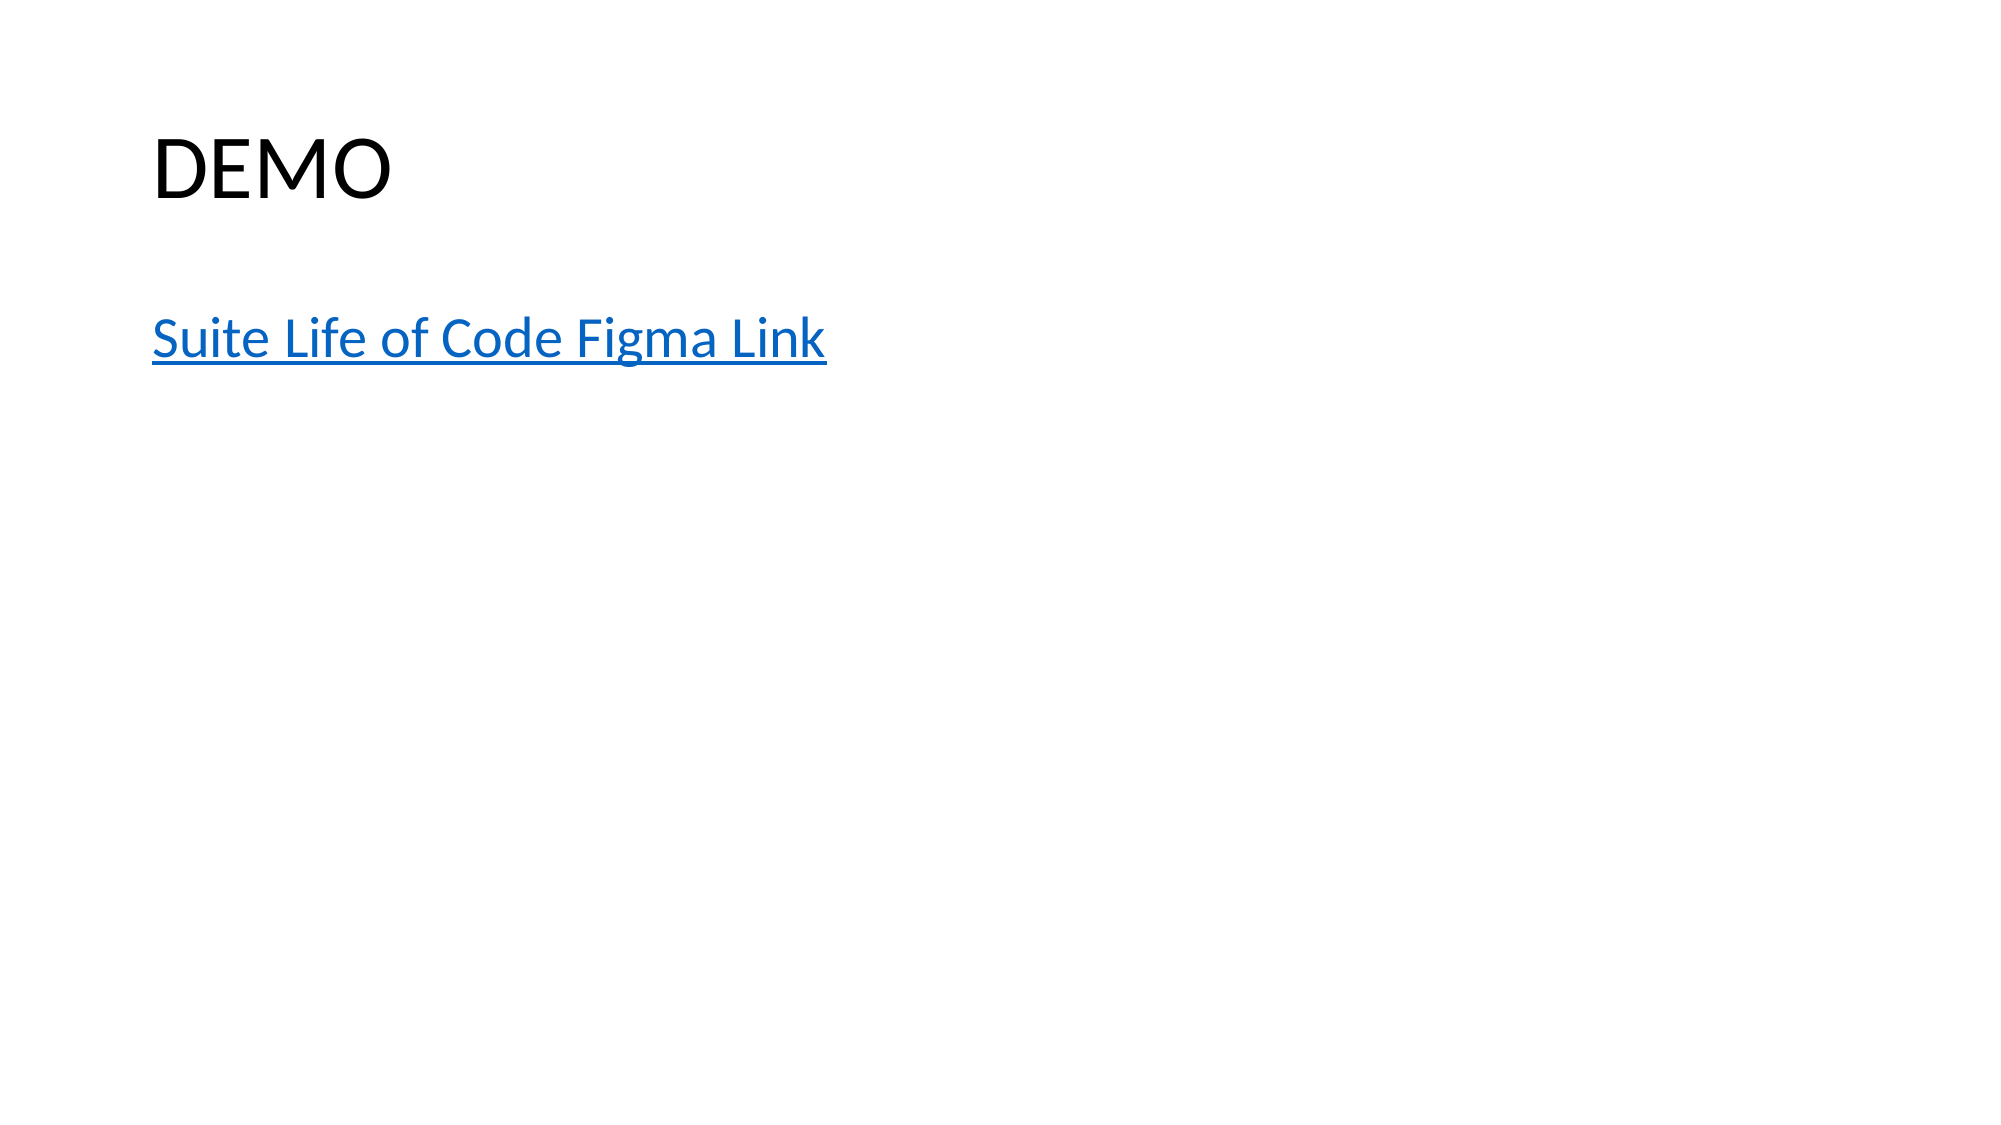

# DEMO
Suite Life of Code Figma Link